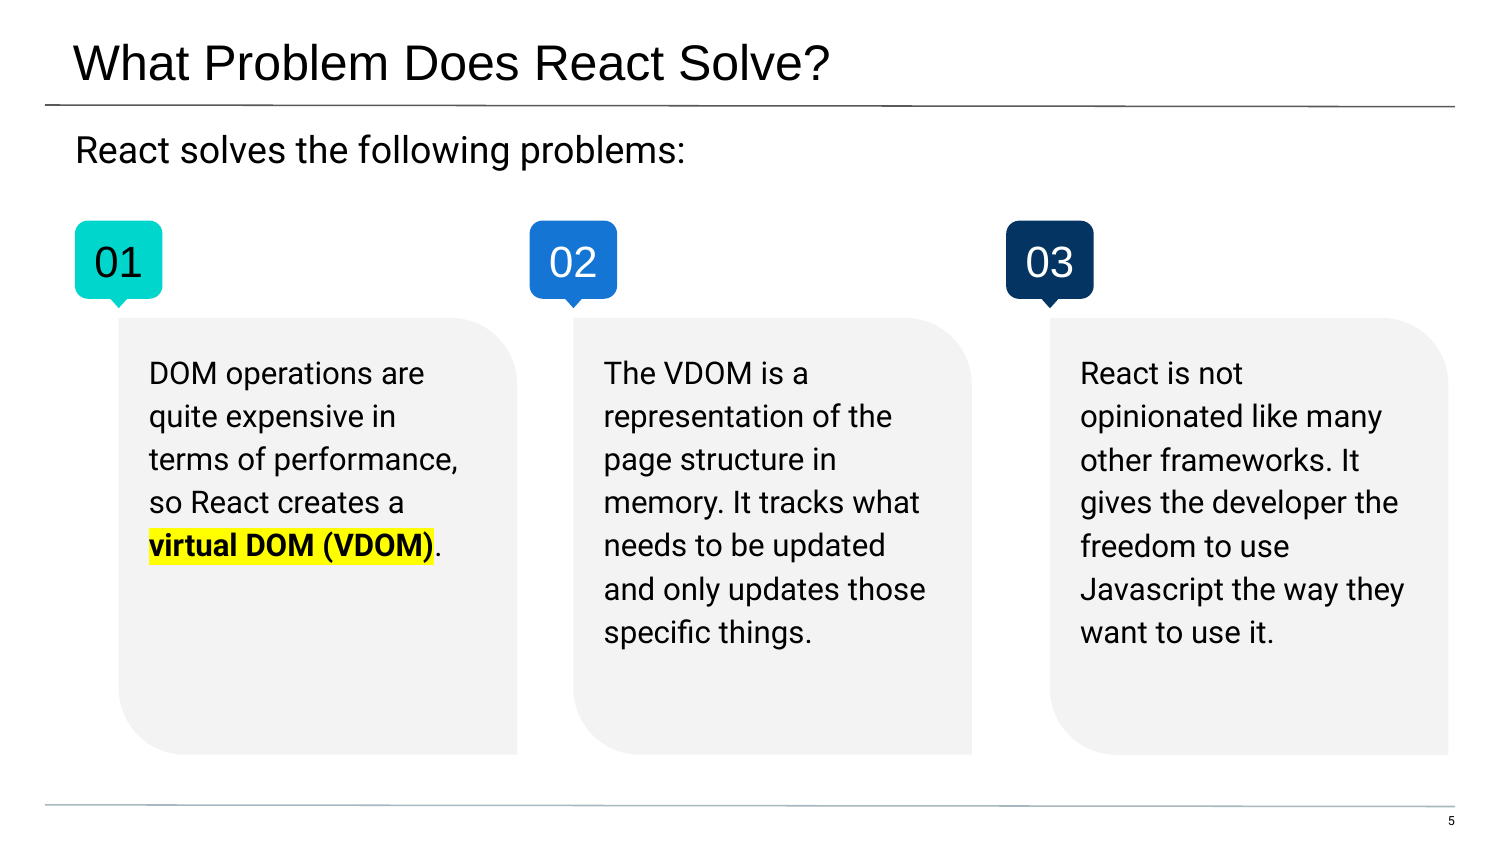

# What Problem Does React Solve?

React solves the following problems:
DOM operations are quite expensive in terms of performance, so React creates a virtual DOM (VDOM).
The VDOM is a representation of the page structure in memory. It tracks what needs to be updated and only updates those specific things.
React is not opinionated like many other frameworks. It gives the developer the freedom to use Javascript the way they want to use it.